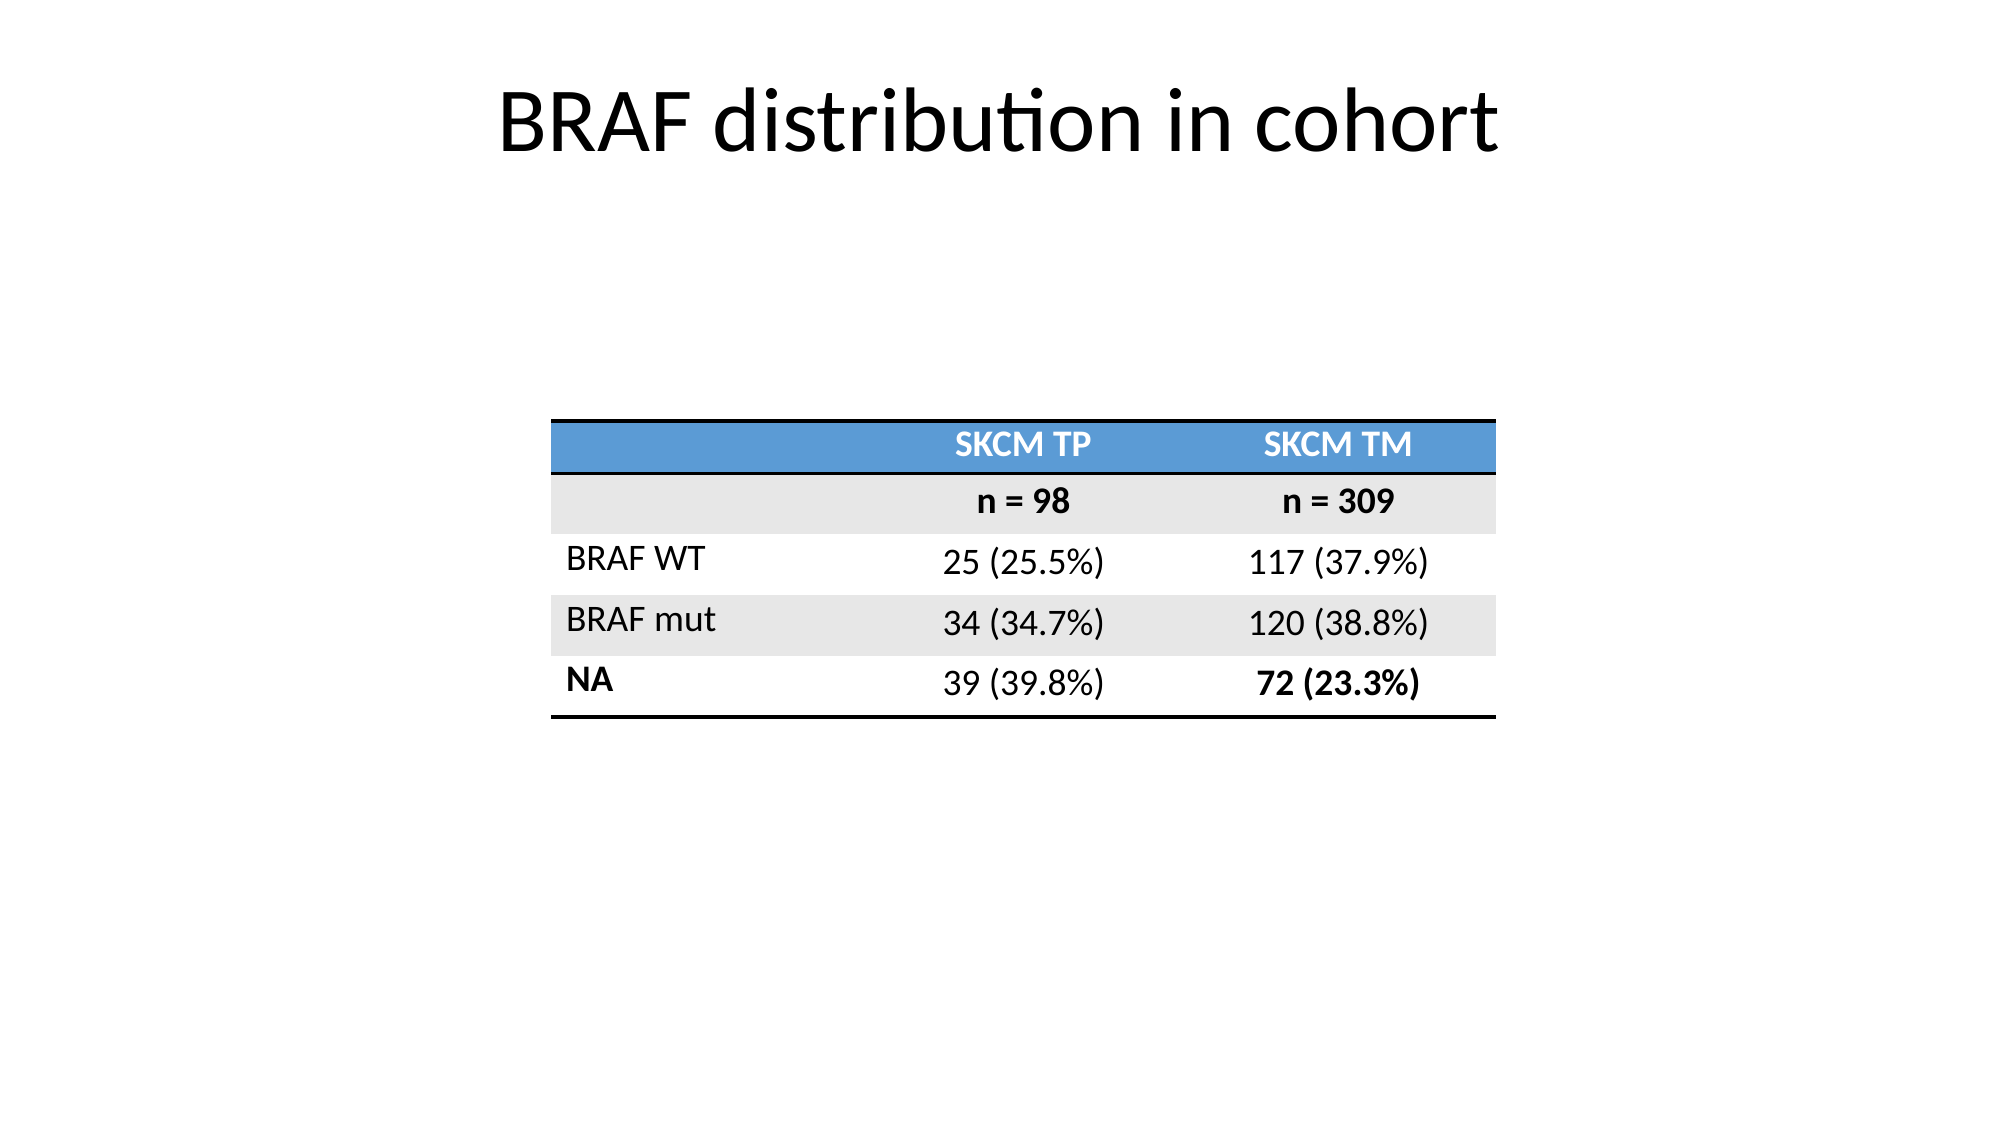

# BRAF distribution in cohort
|  | SKCM TP | SKCM TM |
| --- | --- | --- |
|  | n = 98 | n = 309 |
| BRAF WT | 25 (25.5%) | 117 (37.9%) |
| BRAF mut | 34 (34.7%) | 120 (38.8%) |
| NA | 39 (39.8%) | 72 (23.3%) |